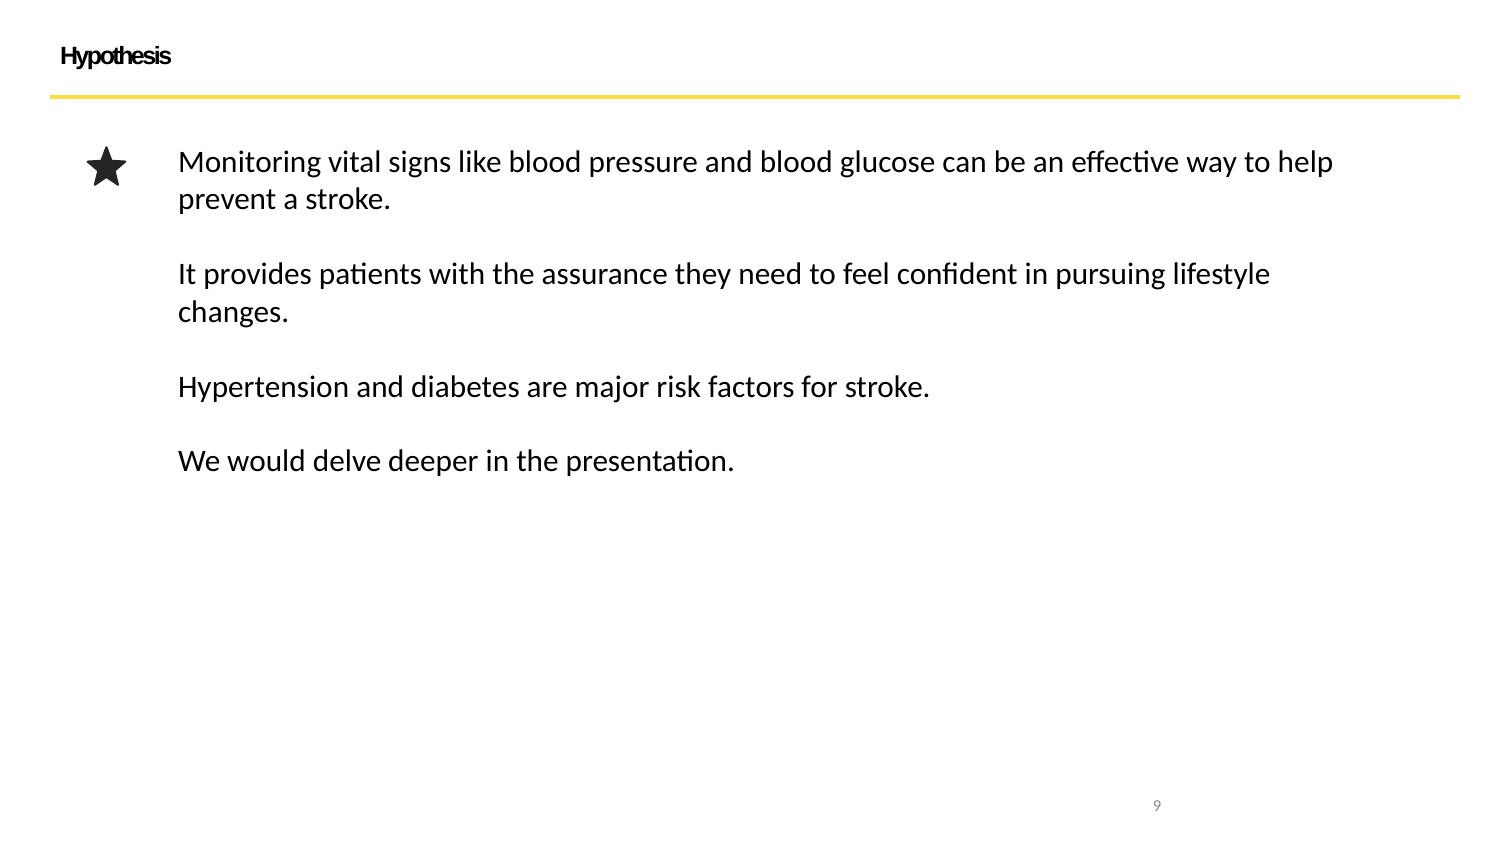

Hypothesis

Monitoring vital signs like blood pressure and blood glucose can be an effective way to help prevent a stroke.

It provides patients with the assurance they need to feel confident in pursuing lifestyle changes.

Hypertension and diabetes are major risk factors for stroke.

We would delve deeper in the presentation.

9